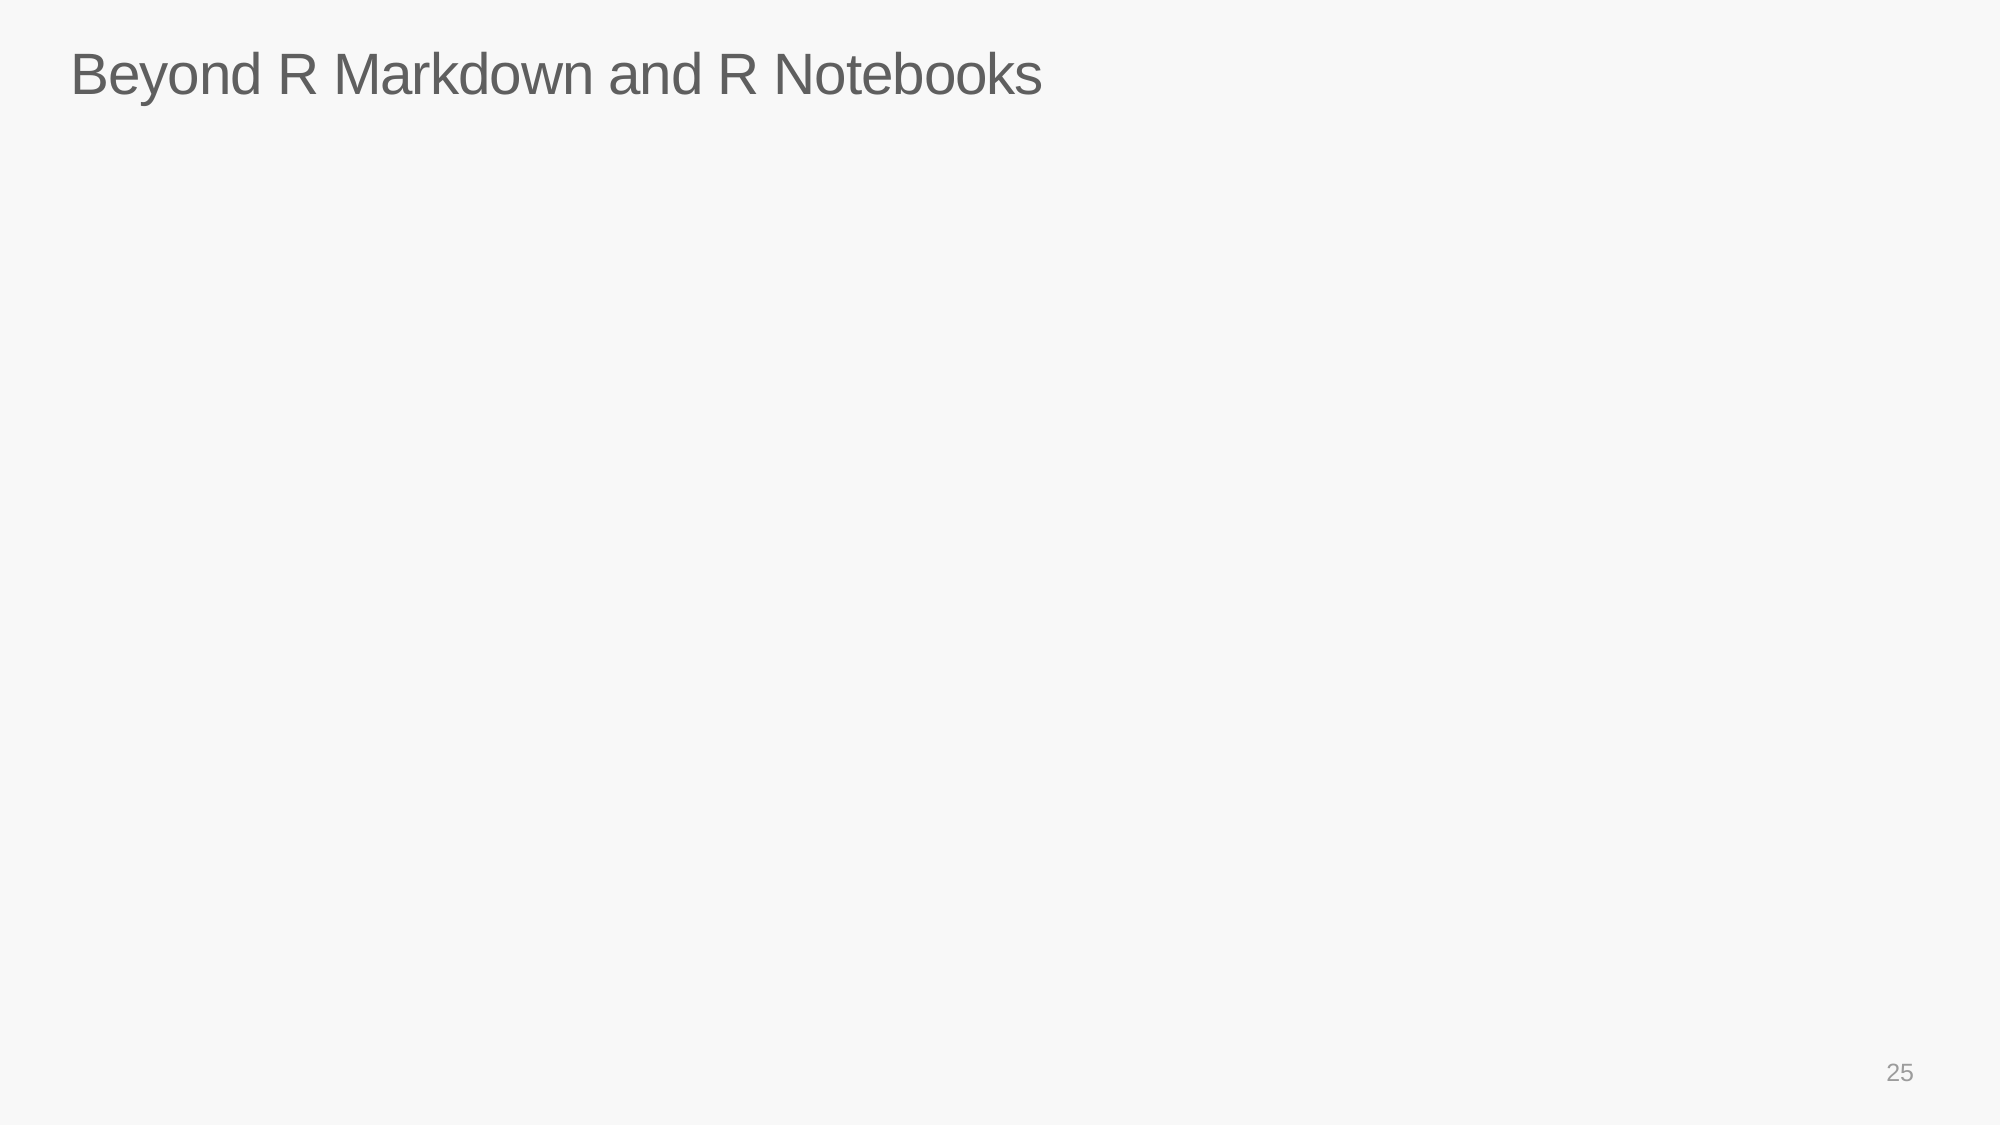

# Beyond R Markdown and R Notebooks

25